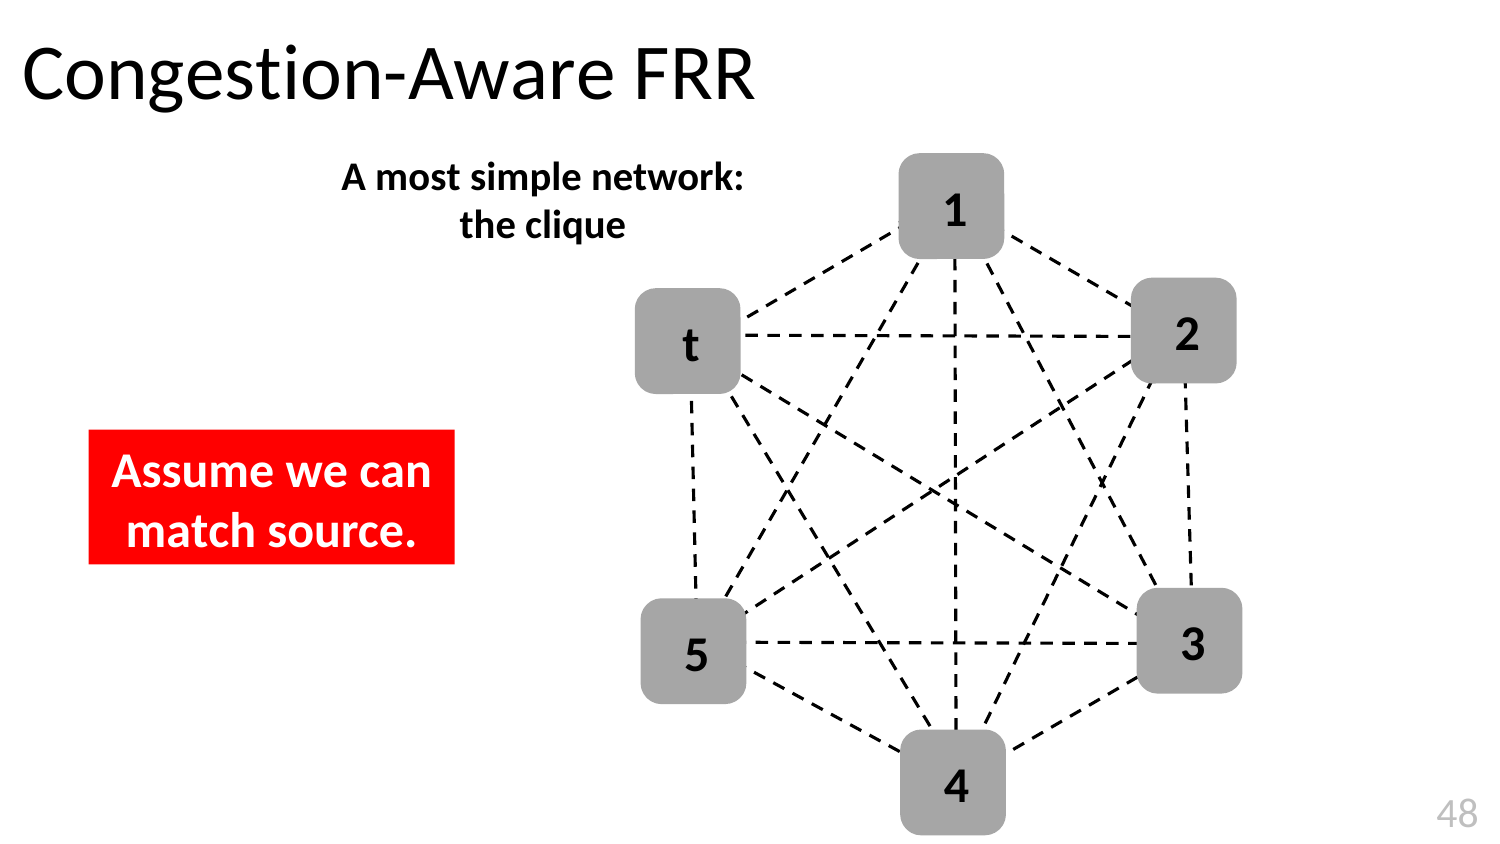

# Congestion-Aware FRR
A most simple network:
the clique

1

2

t
Assume we can match source.

3

5

4
48